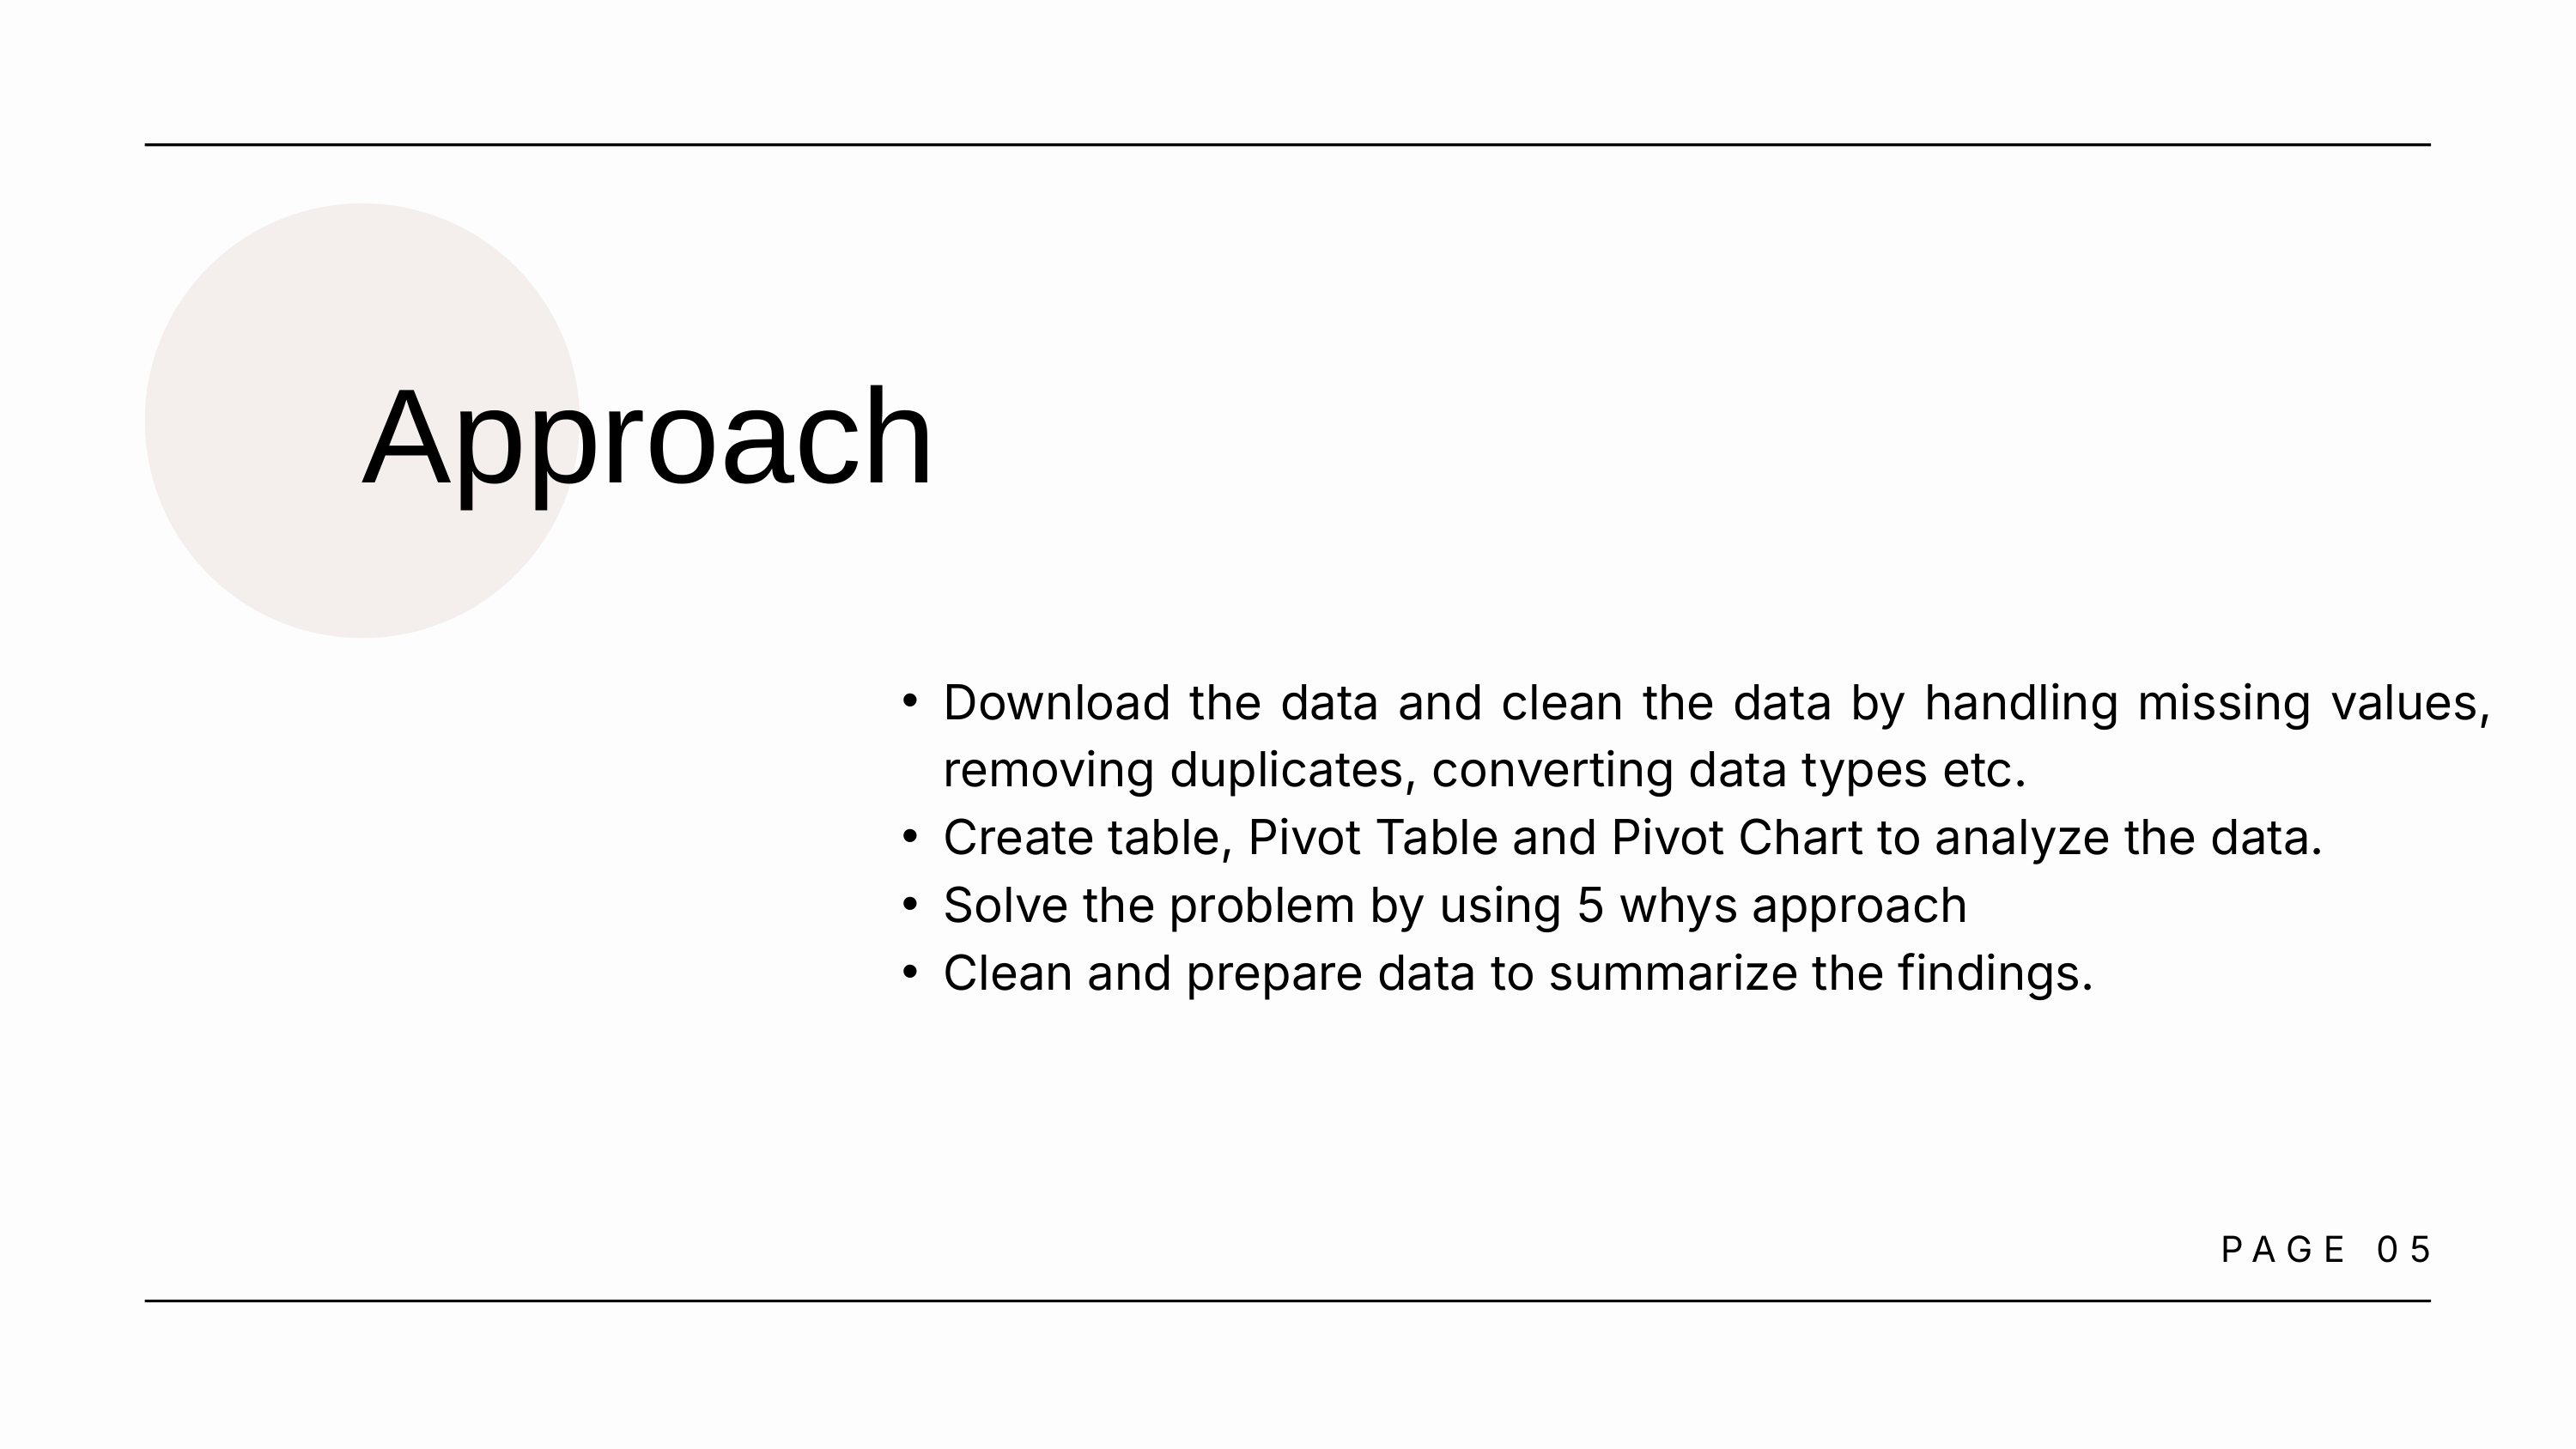

Approach
Download the data and clean the data by handling missing values, removing duplicates, converting data types etc.
Create table, Pivot Table and Pivot Chart to analyze the data.
Solve the problem by using 5 whys approach
Clean and prepare data to summarize the findings.

PAGE 05